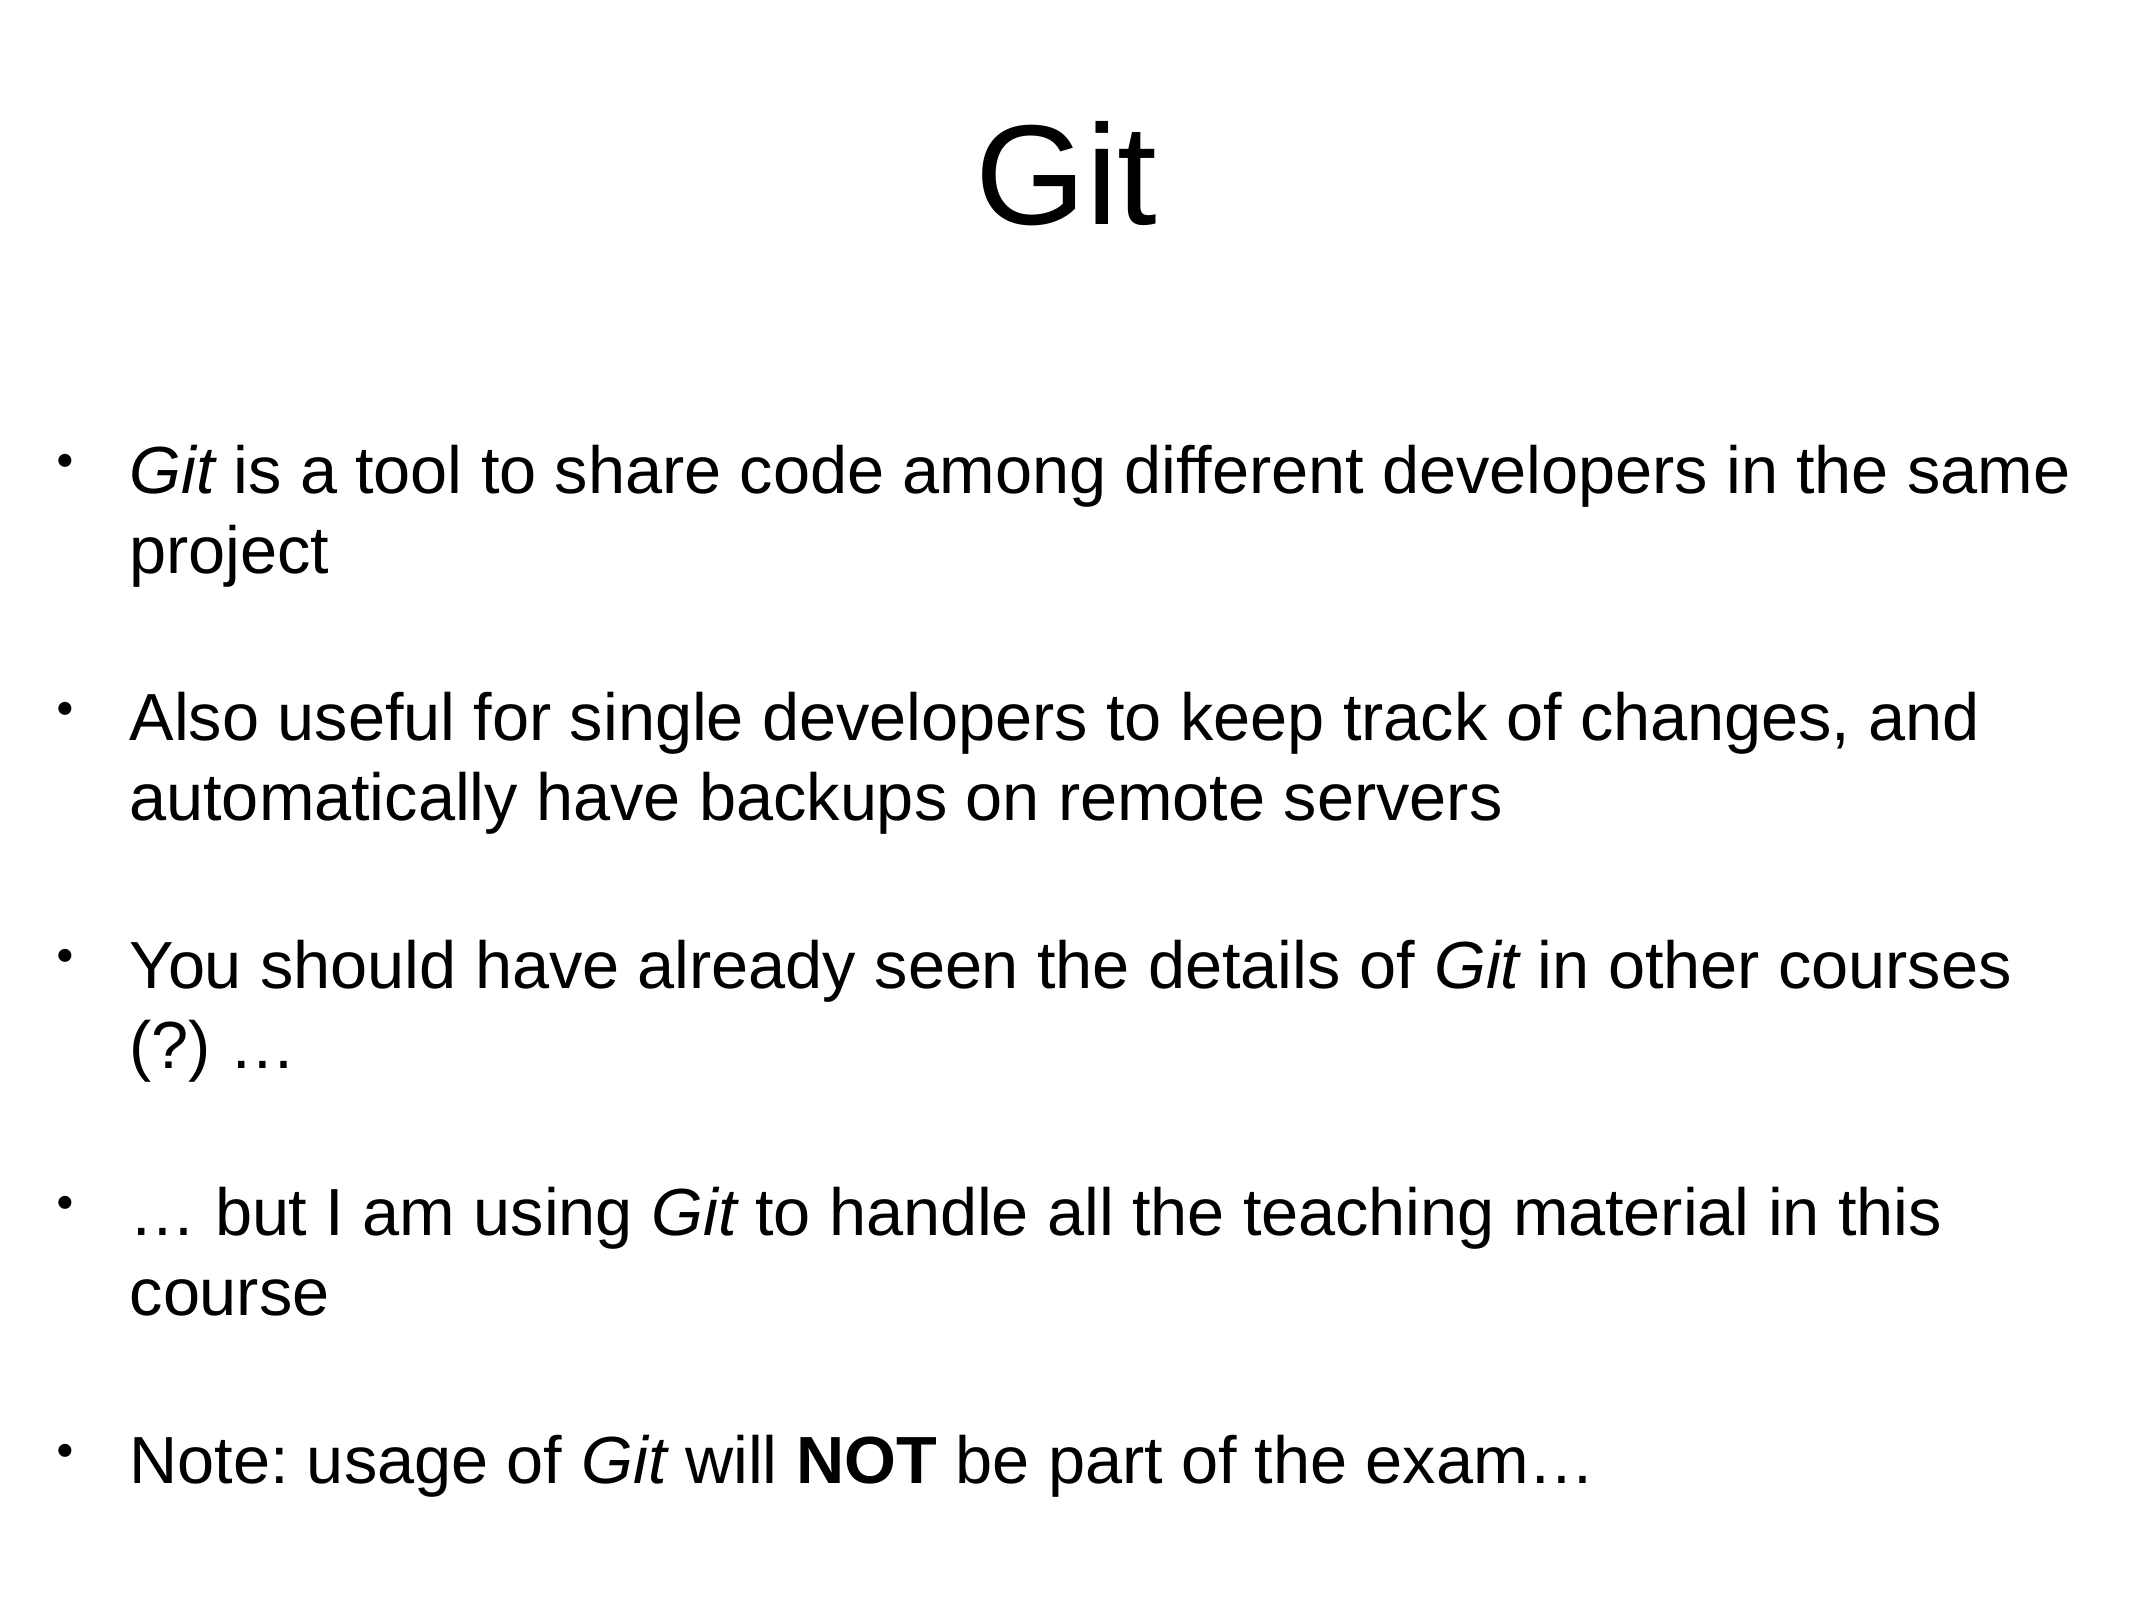

# Git
Git is a tool to share code among different developers in the same project
Also useful for single developers to keep track of changes, and automatically have backups on remote servers
You should have already seen the details of Git in other courses (?) …
… but I am using Git to handle all the teaching material in this course
Note: usage of Git will NOT be part of the exam…